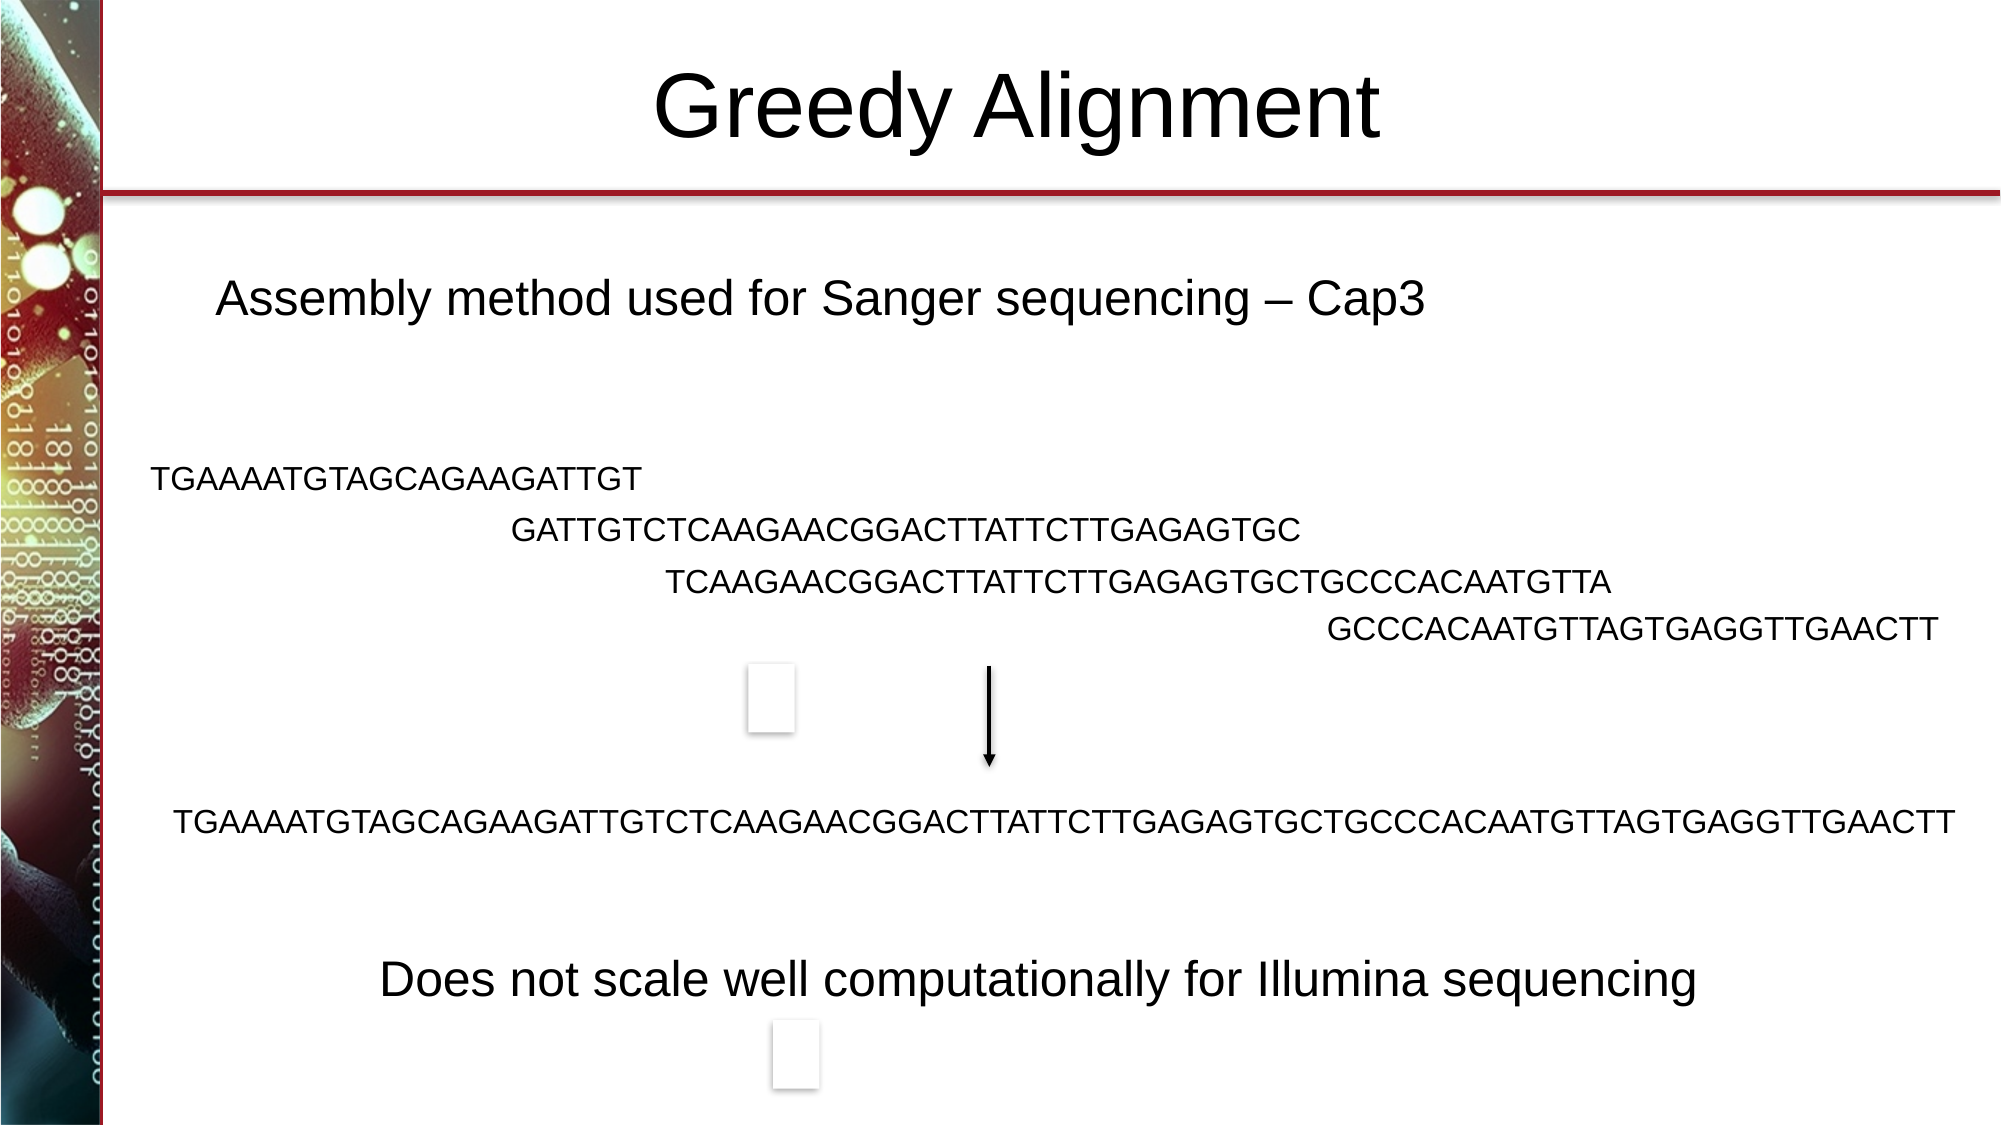

# Greedy Alignment
Assembly method used for Sanger sequencing – Cap3
TGAAAATGTAGCAGAAGATTGT
GATTGTCTCAAGAACGGACTTATTCTTGAGAGTGC
TCAAGAACGGACTTATTCTTGAGAGTGCTGCCCACAATGTTA
GCCCACAATGTTAGTGAGGTTGAACTT

TGAAAATGTAGCAGAAGATTGTCTCAAGAACGGACTTATTCTTGAGAGTGCTGCCCACAATGTTAGTGAGGTTGAACTT
Does not scale well computationally for Illumina sequencing